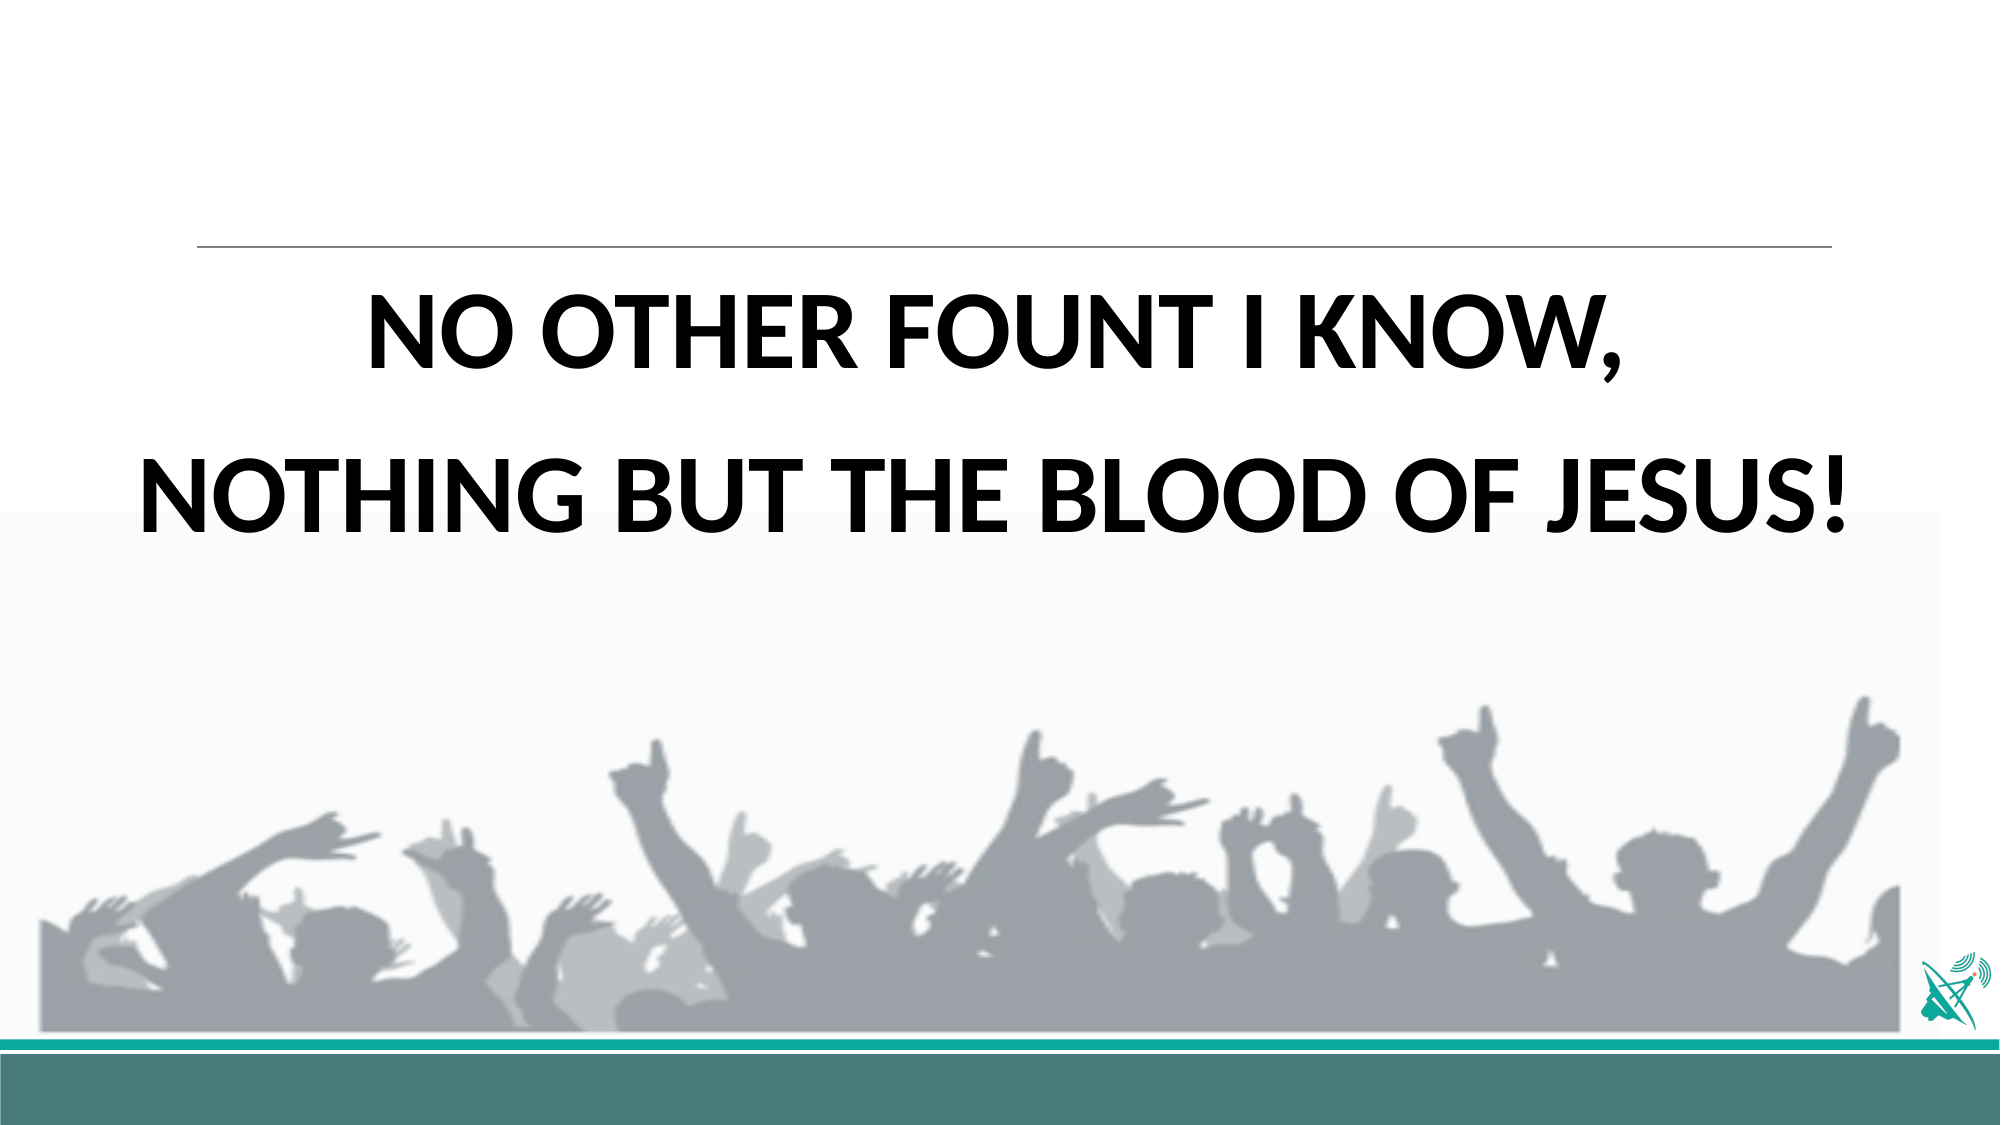

NO OTHER FOUNT I KNOW,
NOTHING BUT THE BLOOD OF JESUS!